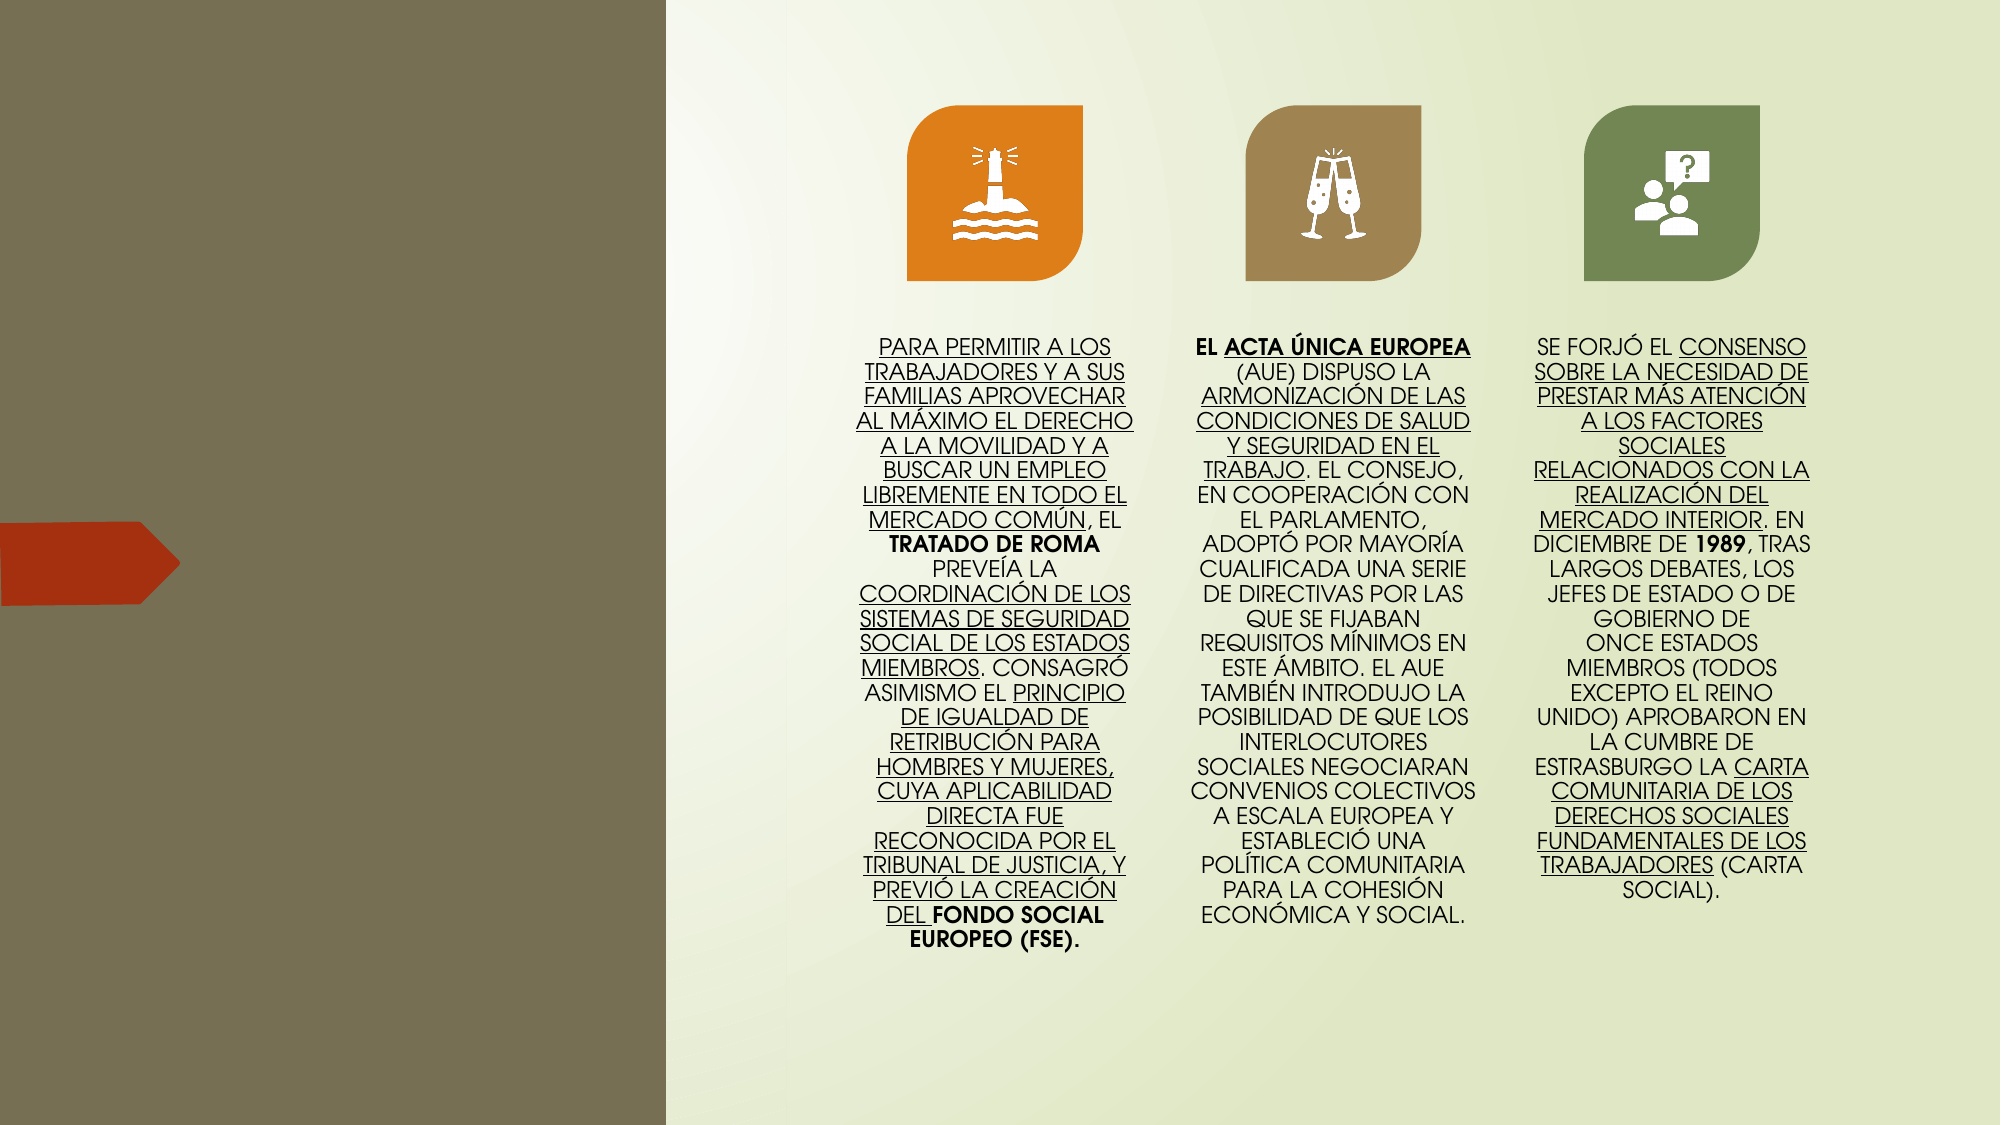

Para permitir a los trabajadores y a sus familias aprovechar al máximo el derecho a la movilidad y a buscar un empleo libremente en todo el mercado común, el Tratado de Roma preveía la coordinación de los sistemas de seguridad social de los Estados miembros. Consagró asimismo el principio de igualdad de retribución para hombres y mujeres, cuya aplicabilidad directa fue reconocida por el Tribunal de Justicia, y previó la creación del Fondo Social Europeo (FSE).
El Acta Única Europea (AUE) dispuso la armonización de las condiciones de salud y seguridad en el trabajo. El Consejo, en cooperación con el Parlamento, adoptó por mayoría cualificada una serie de directivas por las que se fijaban requisitos mínimos en este ámbito. El AUE también introdujo la posibilidad de que los interlocutores sociales negociaran convenios colectivos a escala europea y estableció una política comunitaria para la cohesión económica y social.
Se forjó el consenso sobre la necesidad de prestar más atención a los factores sociales relacionados con la realización del mercado interior. En diciembre de 1989, tras largos debates, los jefes de Estado o de Gobierno de once Estados miembros (todos excepto el Reino Unido) aprobaron en la Cumbre de Estrasburgo la Carta Comunitaria de los Derechos Sociales Fundamentales de los Trabajadores (Carta Social).